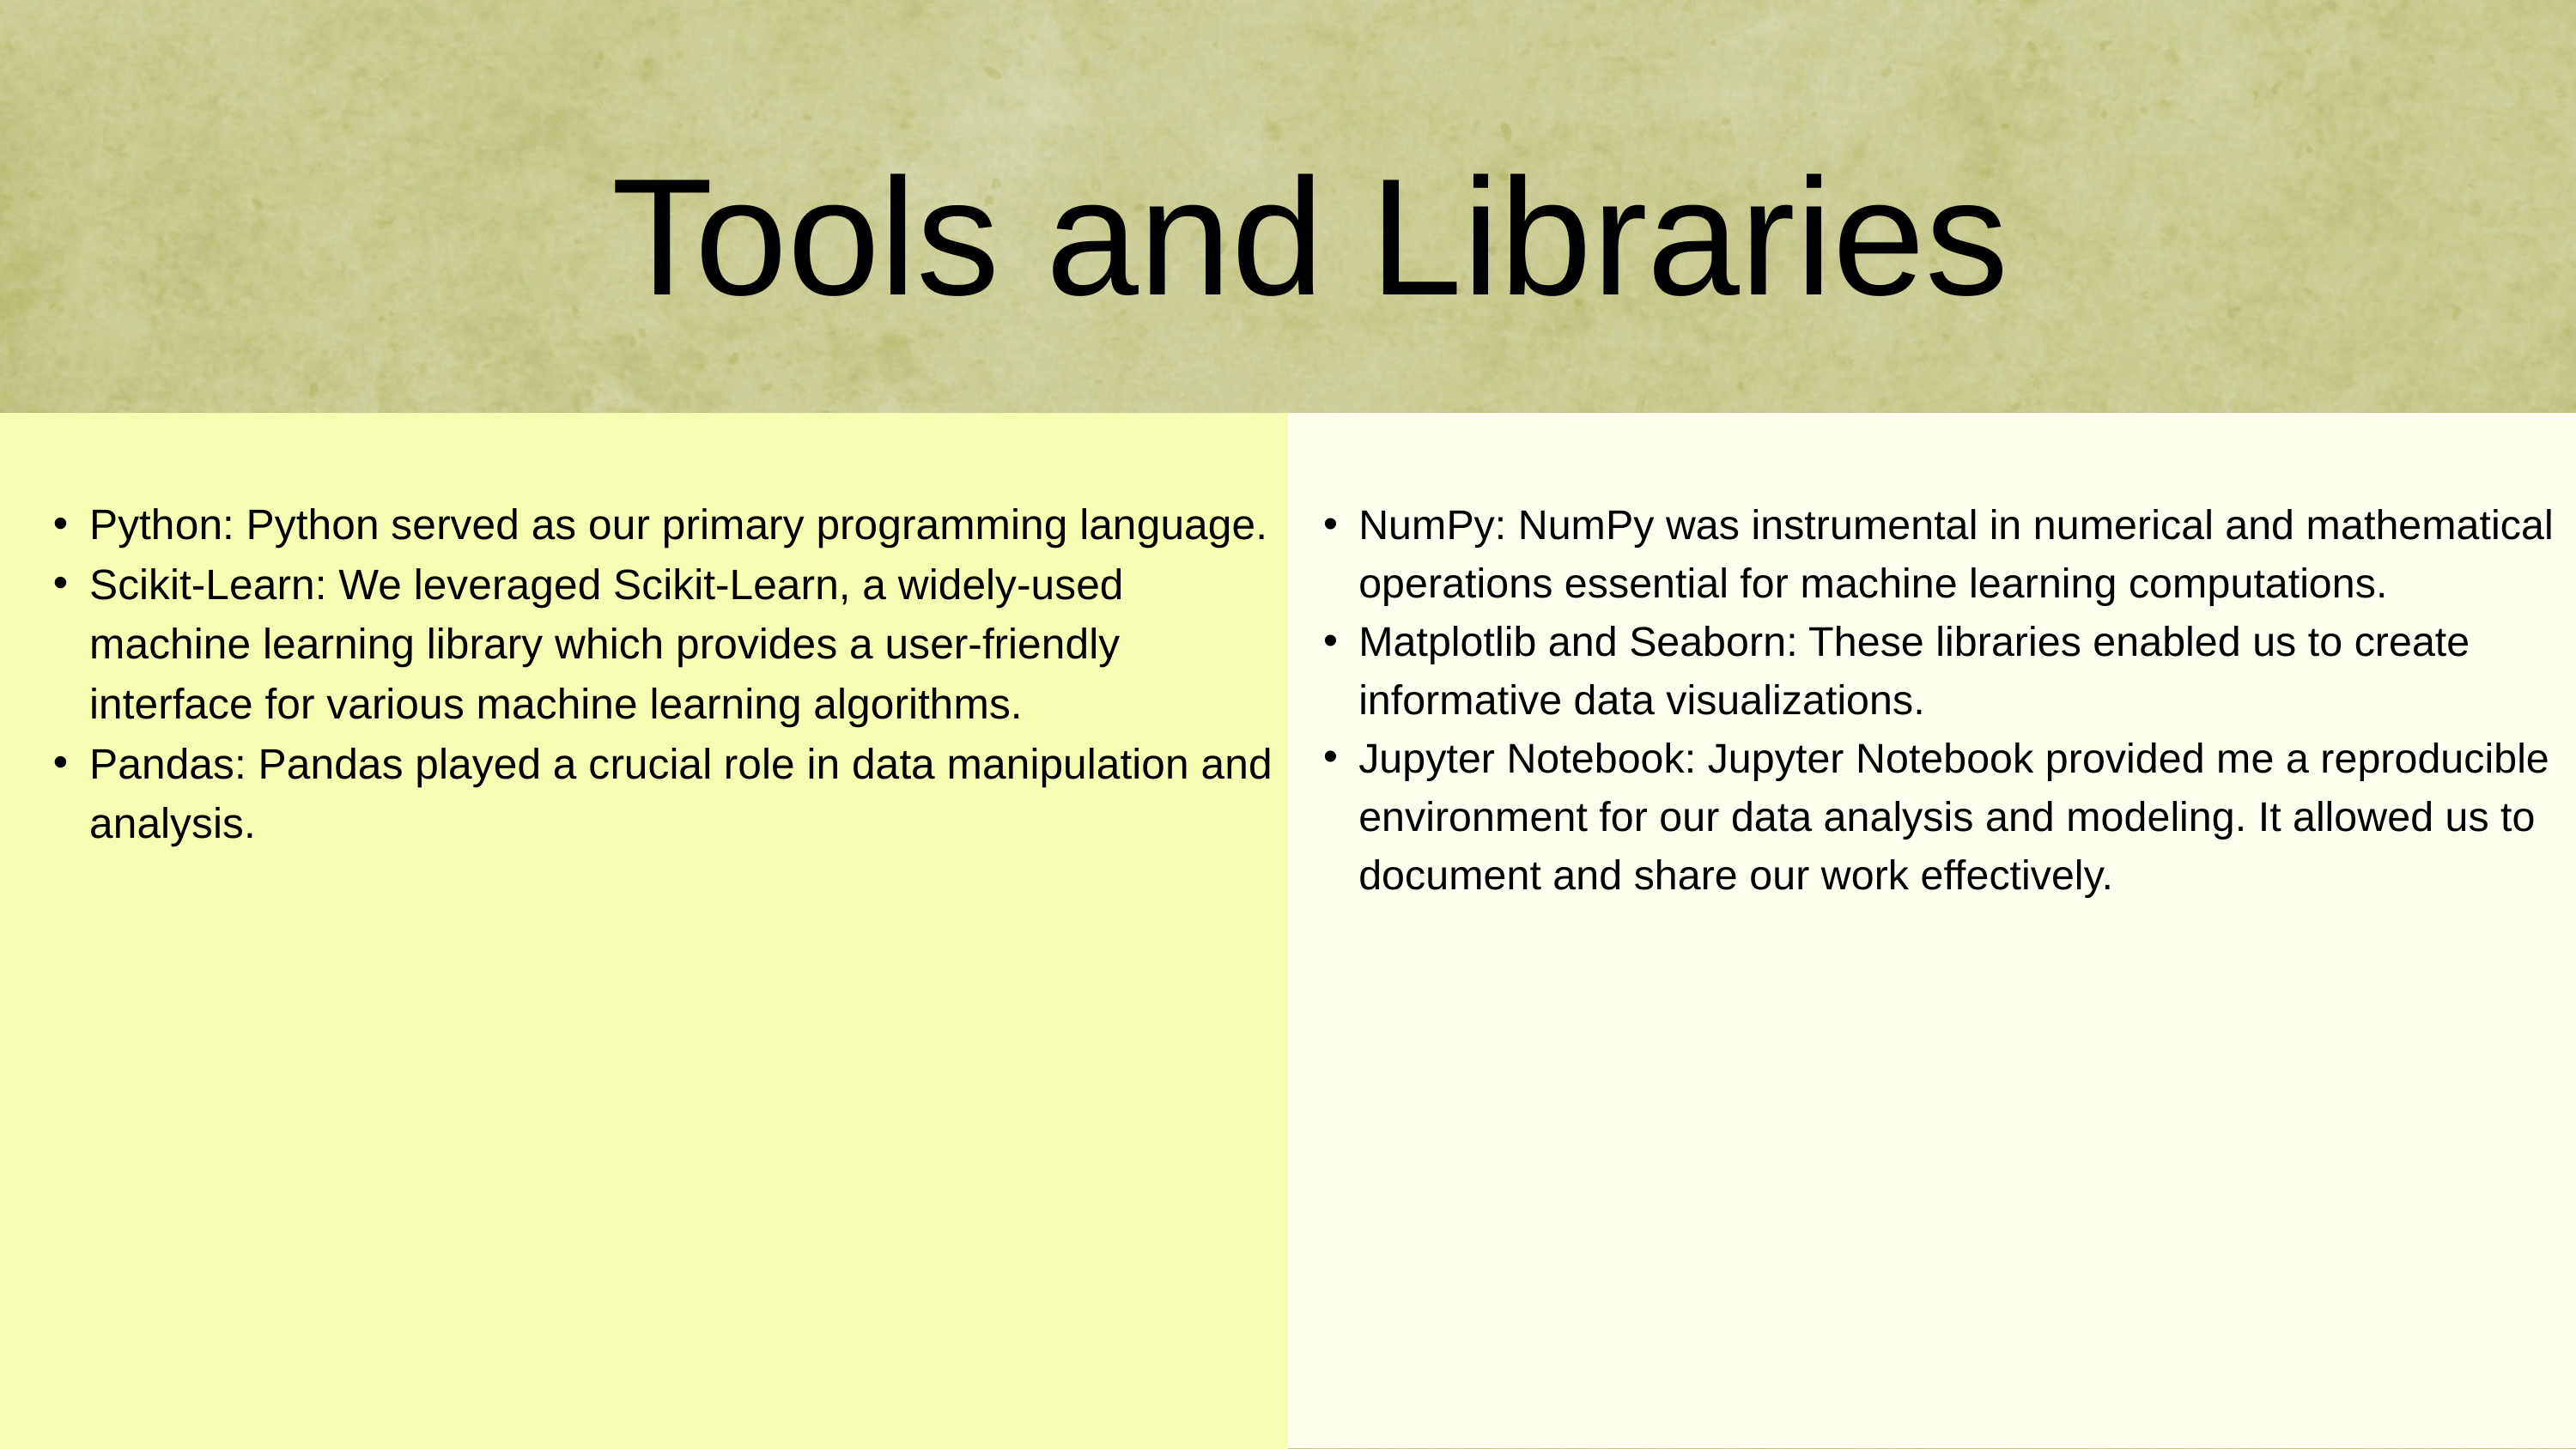

Tools and Libraries

Python: Python served as our primary programming language.
Scikit-Learn: We leveraged Scikit-Learn, a widely-used machine learning library which provides a user-friendly interface for various machine learning algorithms.
Pandas: Pandas played a crucial role in data manipulation and analysis.
NumPy: NumPy was instrumental in numerical and mathematical operations essential for machine learning computations.
Matplotlib and Seaborn: These libraries enabled us to create informative data visualizations.
Jupyter Notebook: Jupyter Notebook provided me a reproducible environment for our data analysis and modeling. It allowed us to document and share our work effectively.